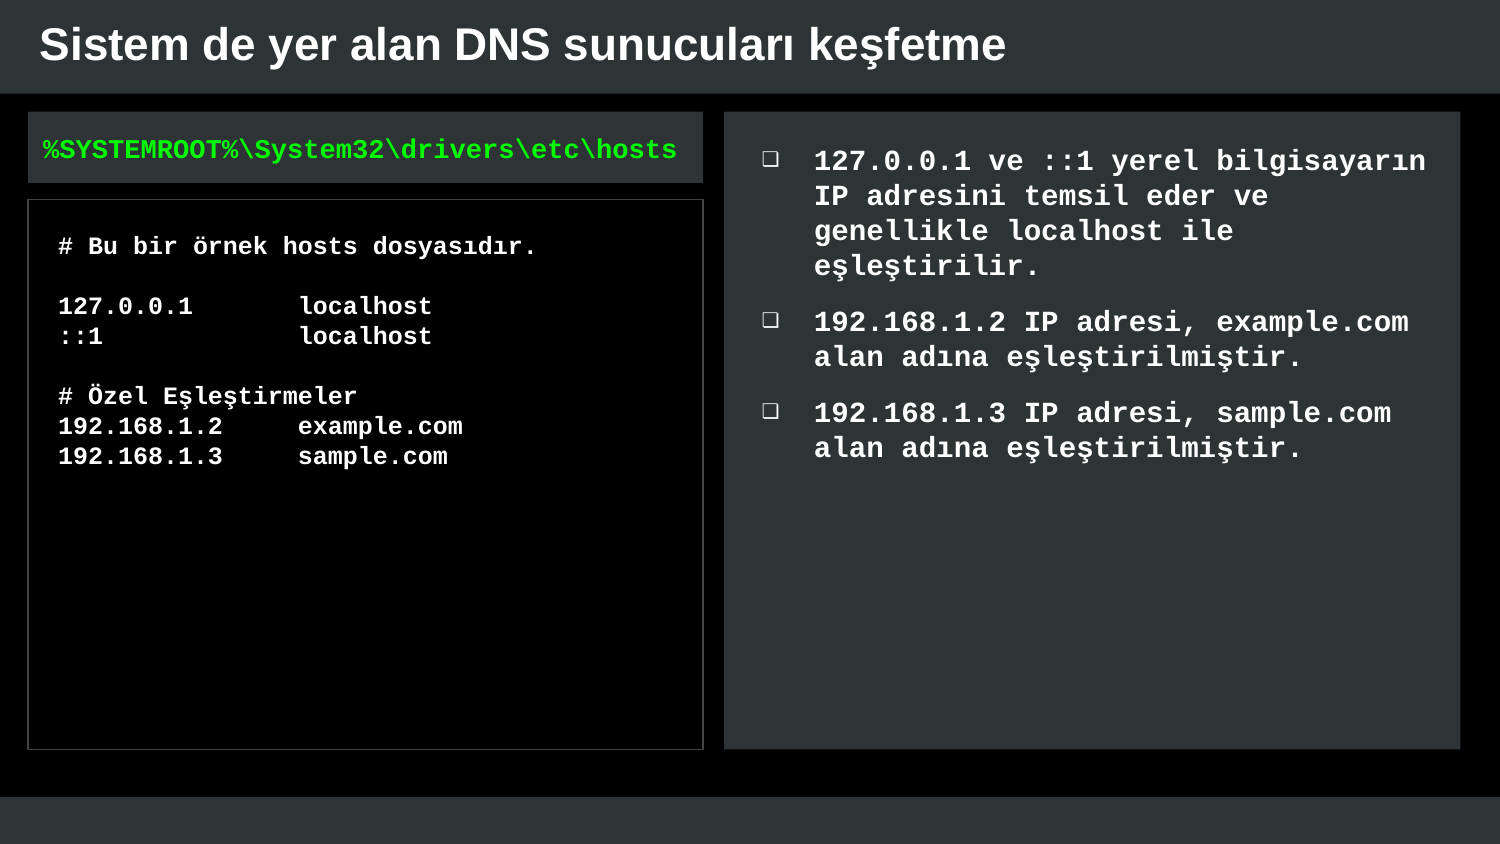

# Sistem de yer alan DNS sunucuları keşfetme
%SYSTEMROOT%\System32\drivers\etc\hosts
127.0.0.1 ve ::1 yerel bilgisayarın IP adresini temsil eder ve genellikle localhost ile eşleştirilir.
192.168.1.2 IP adresi, example.com alan adına eşleştirilmiştir.
192.168.1.3 IP adresi, sample.com alan adına eşleştirilmiştir.
# Bu bir örnek hosts dosyasıdır.

127.0.0.1       localhost
::1             localhost

# Özel Eşleştirmeler
192.168.1.2     example.com
192.168.1.3     sample.com